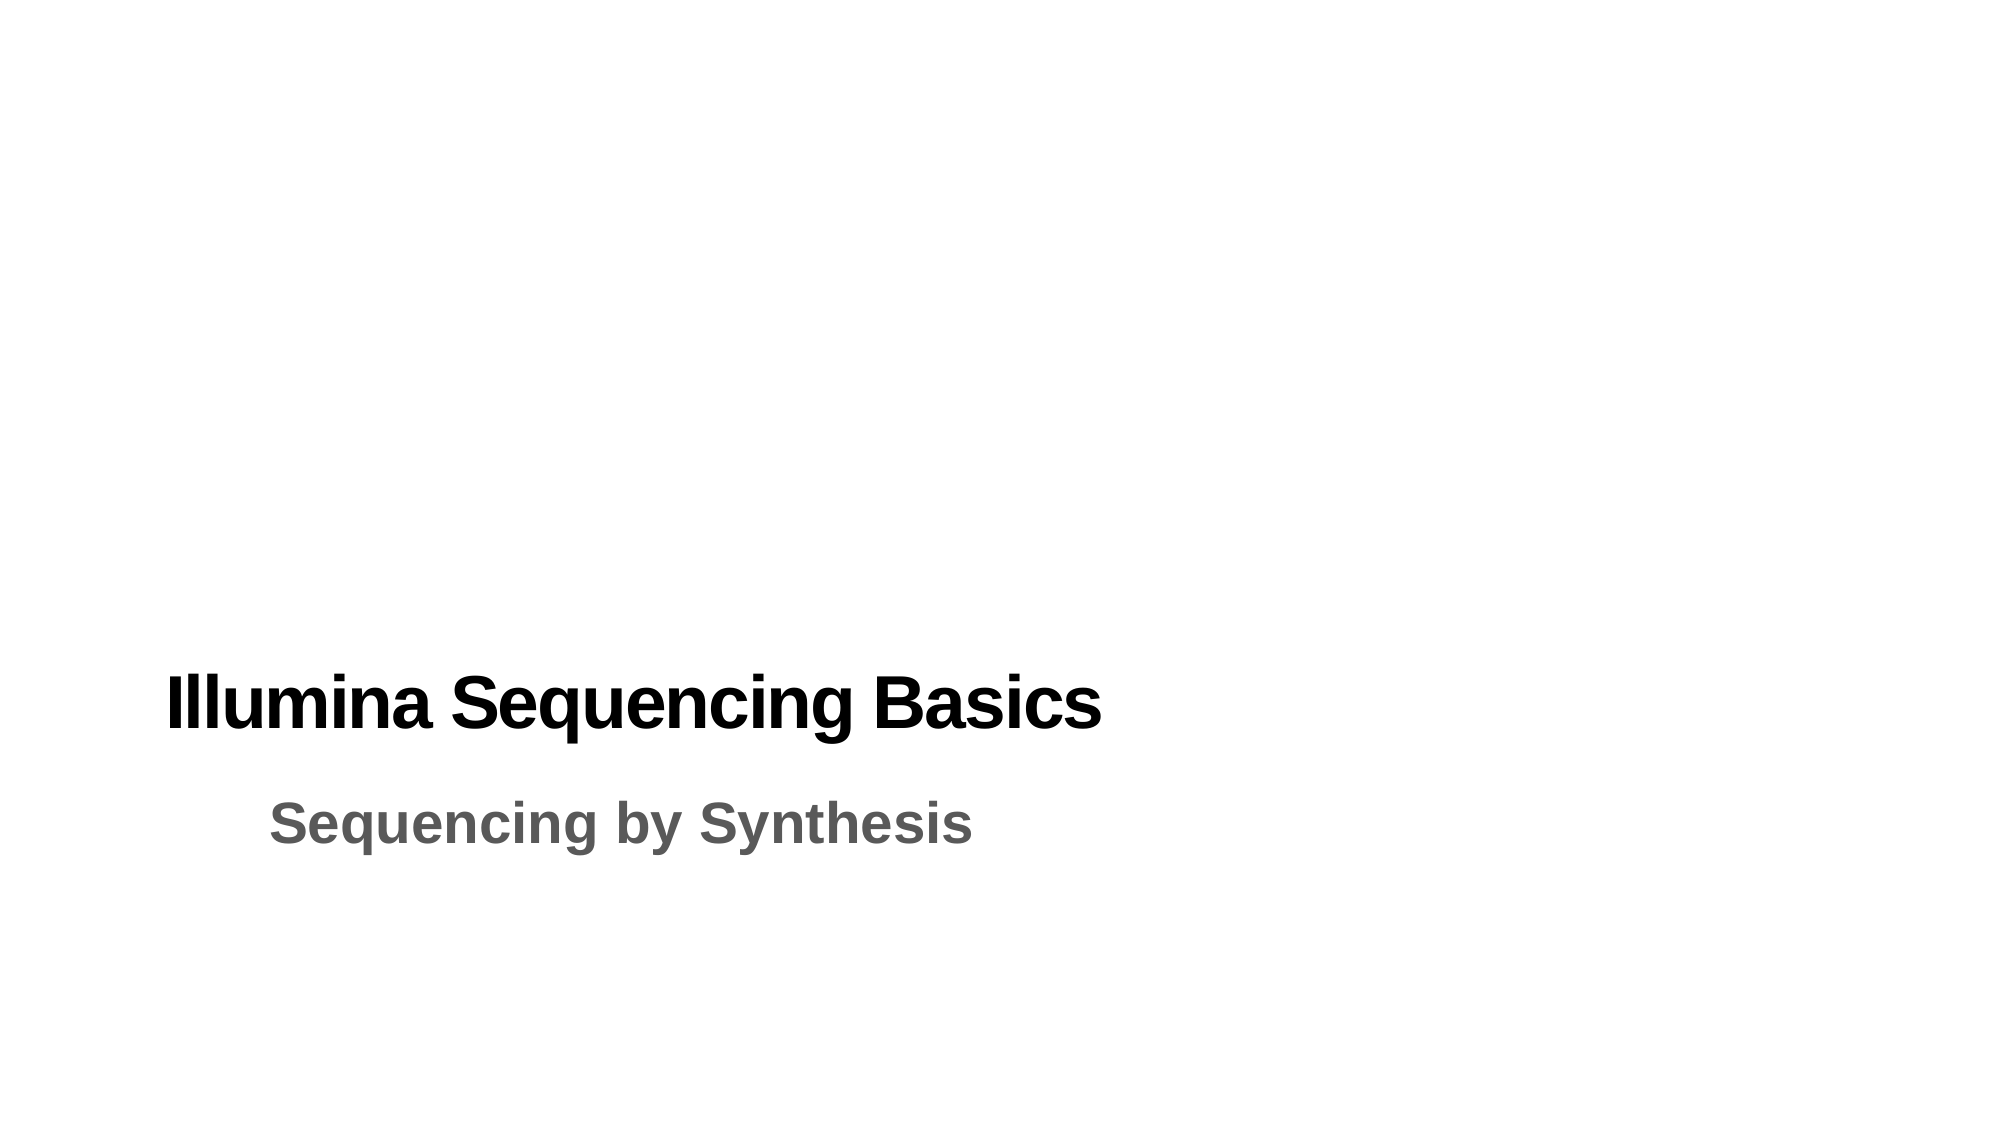

# Illumina Sequencing Basics
Sequencing by Synthesis